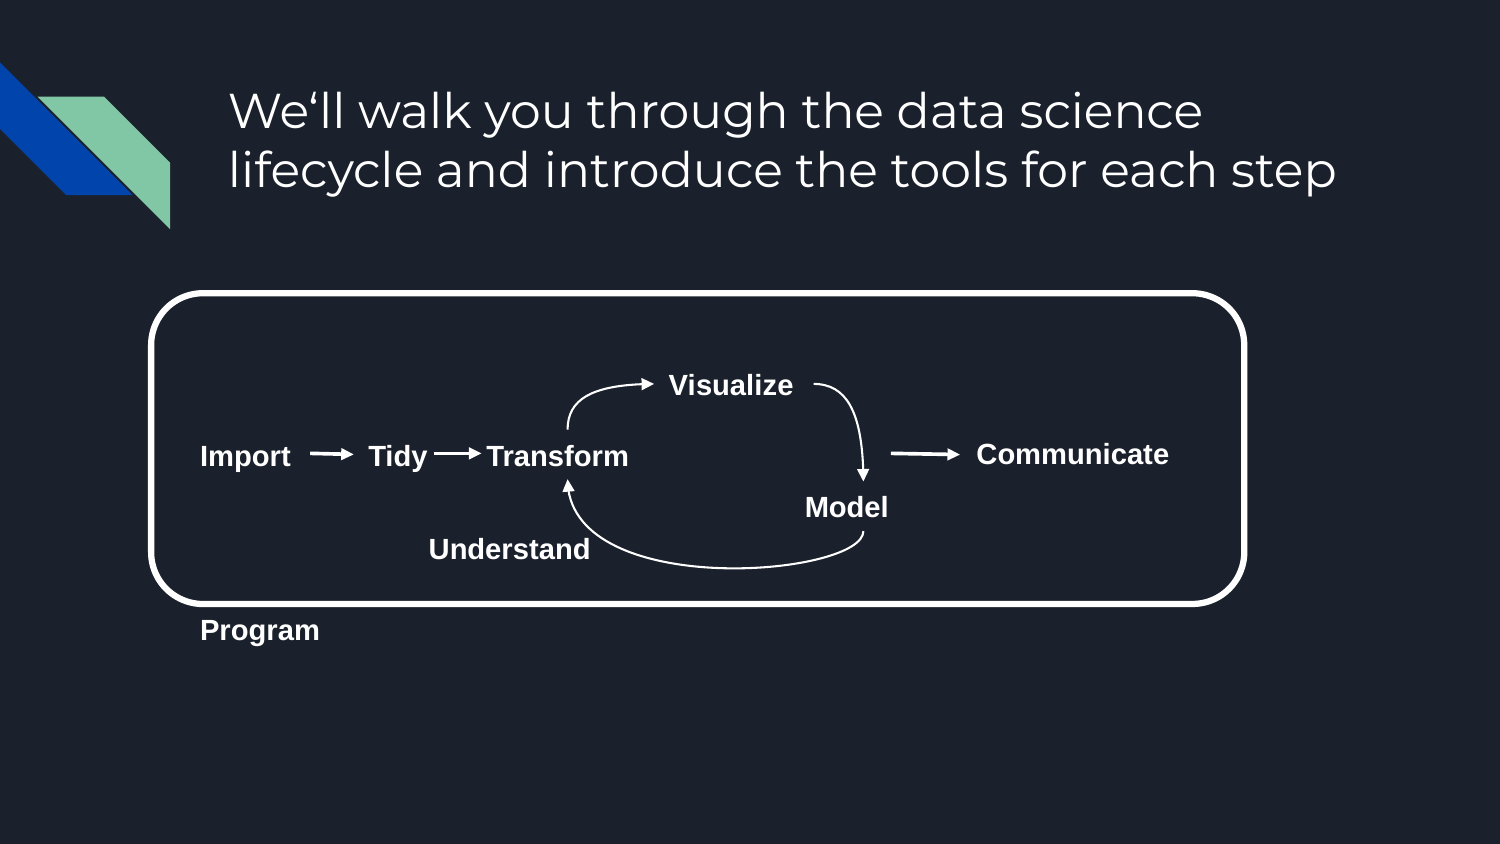

# We‘ll walk you through the data science lifecycle and introduce the tools for each step

Visualize
Communicate
Transform
Import
Tidy
Model
Understand
Program